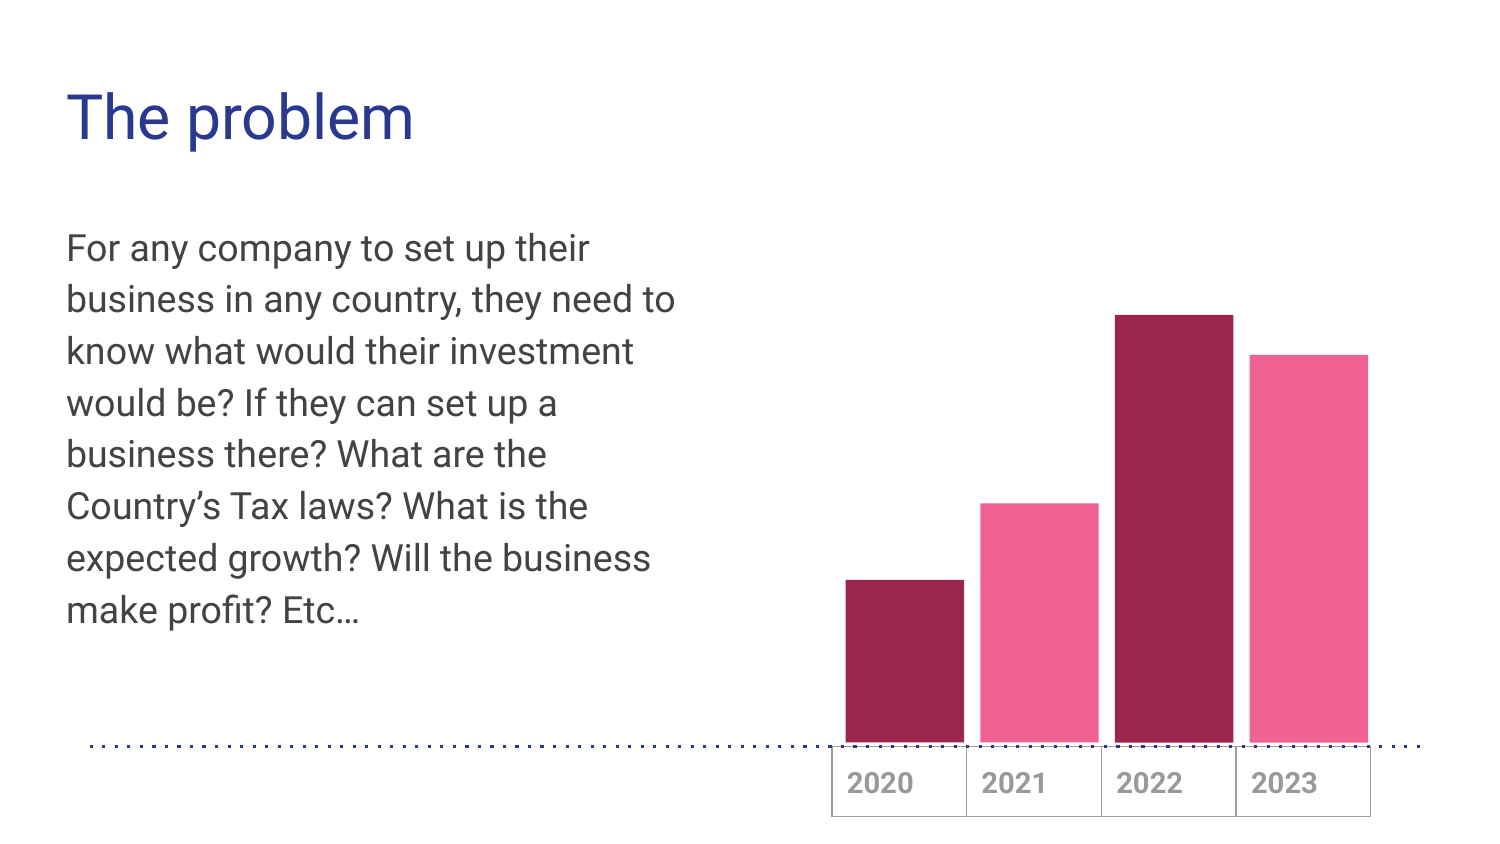

# The problem
For any company to set up their business in any country, they need to know what would their investment would be? If they can set up a business there? What are the Country’s Tax laws? What is the expected growth? Will the business make profit? Etc…

| 2020 | 2021 | 2022 | 2023 |
| --- | --- | --- | --- |